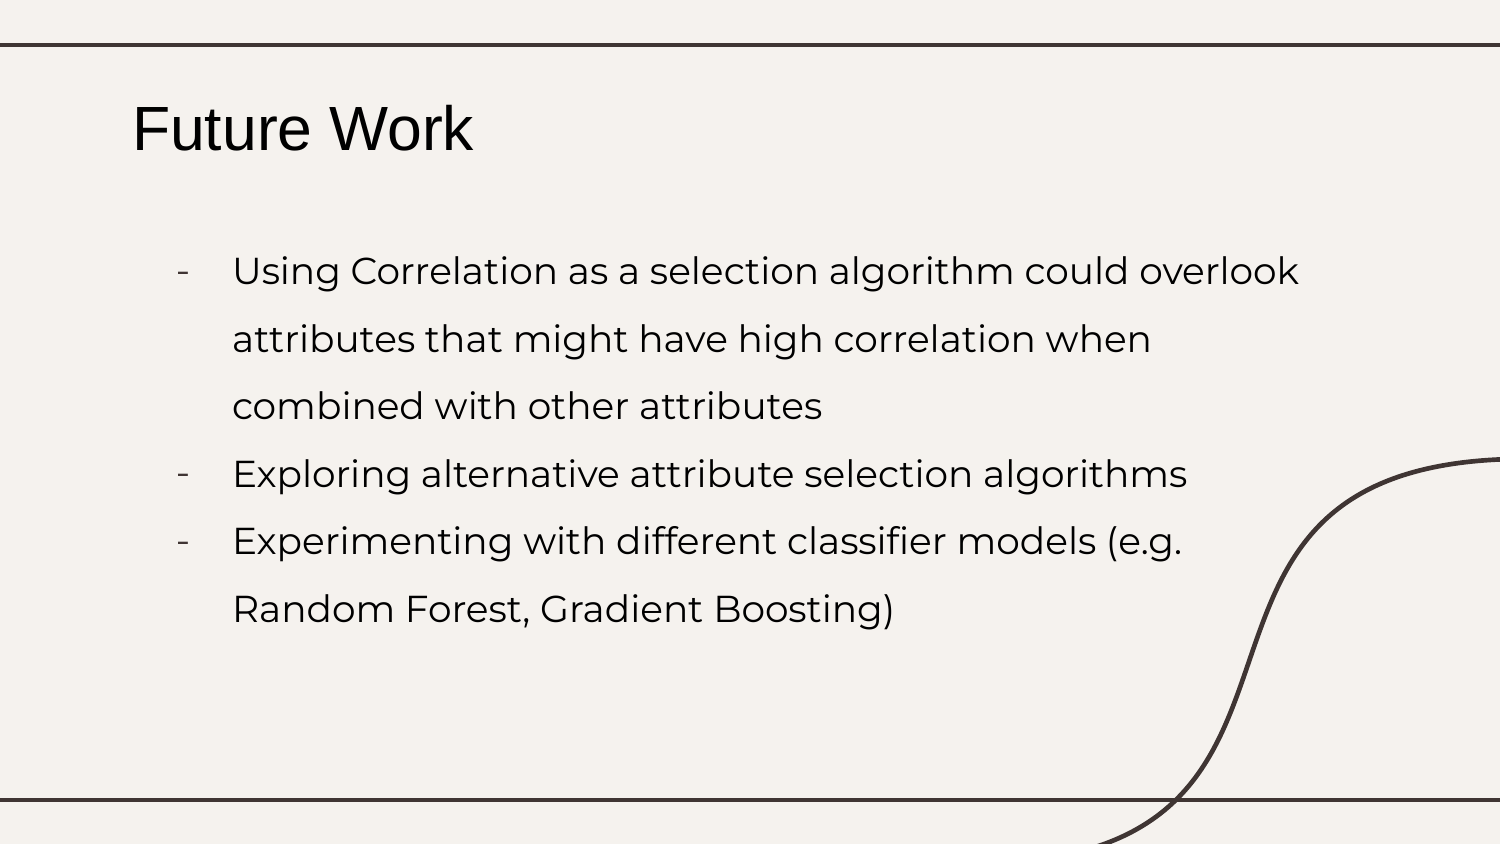

# Future Work
Using Correlation as a selection algorithm could overlook attributes that might have high correlation when combined with other attributes
Exploring alternative attribute selection algorithms
Experimenting with different classifier models (e.g. Random Forest, Gradient Boosting)